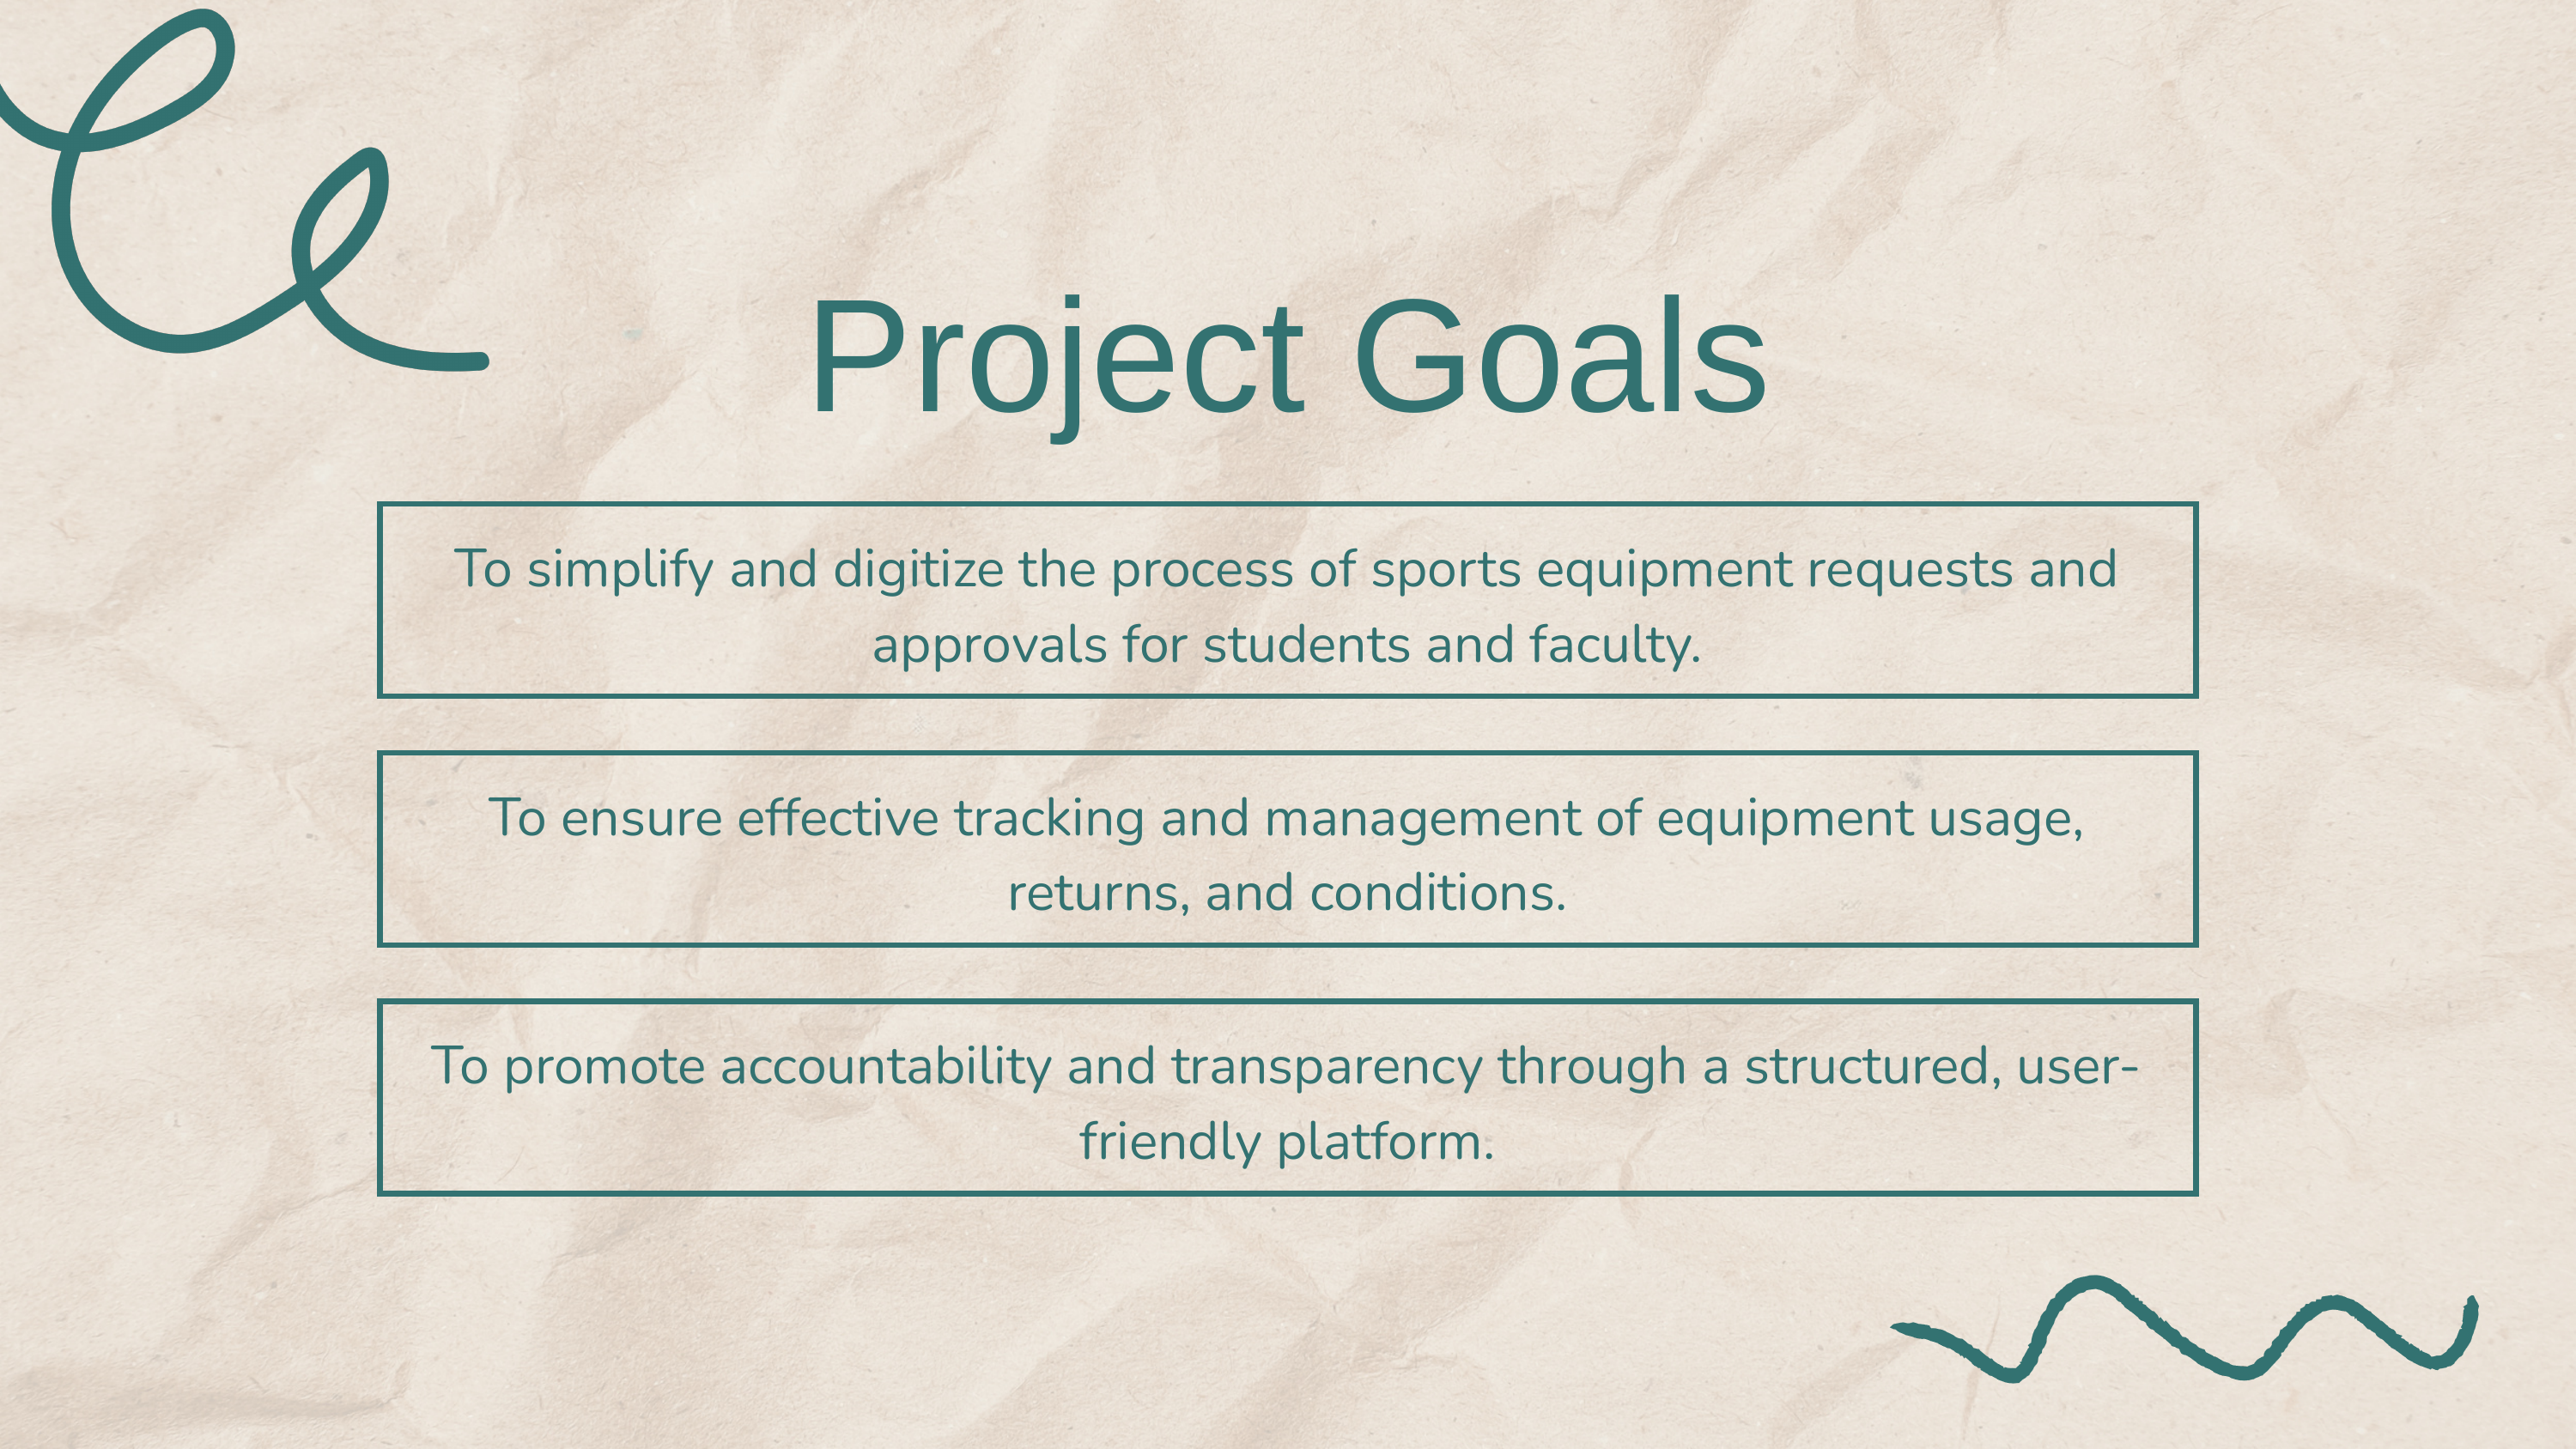

Project Goals

To simplify and digitize the process of sports equipment requests and approvals for students and faculty.

To ensure effective tracking and management of equipment usage, returns, and conditions.

To promote accountability and transparency through a structured, user-friendly platform.